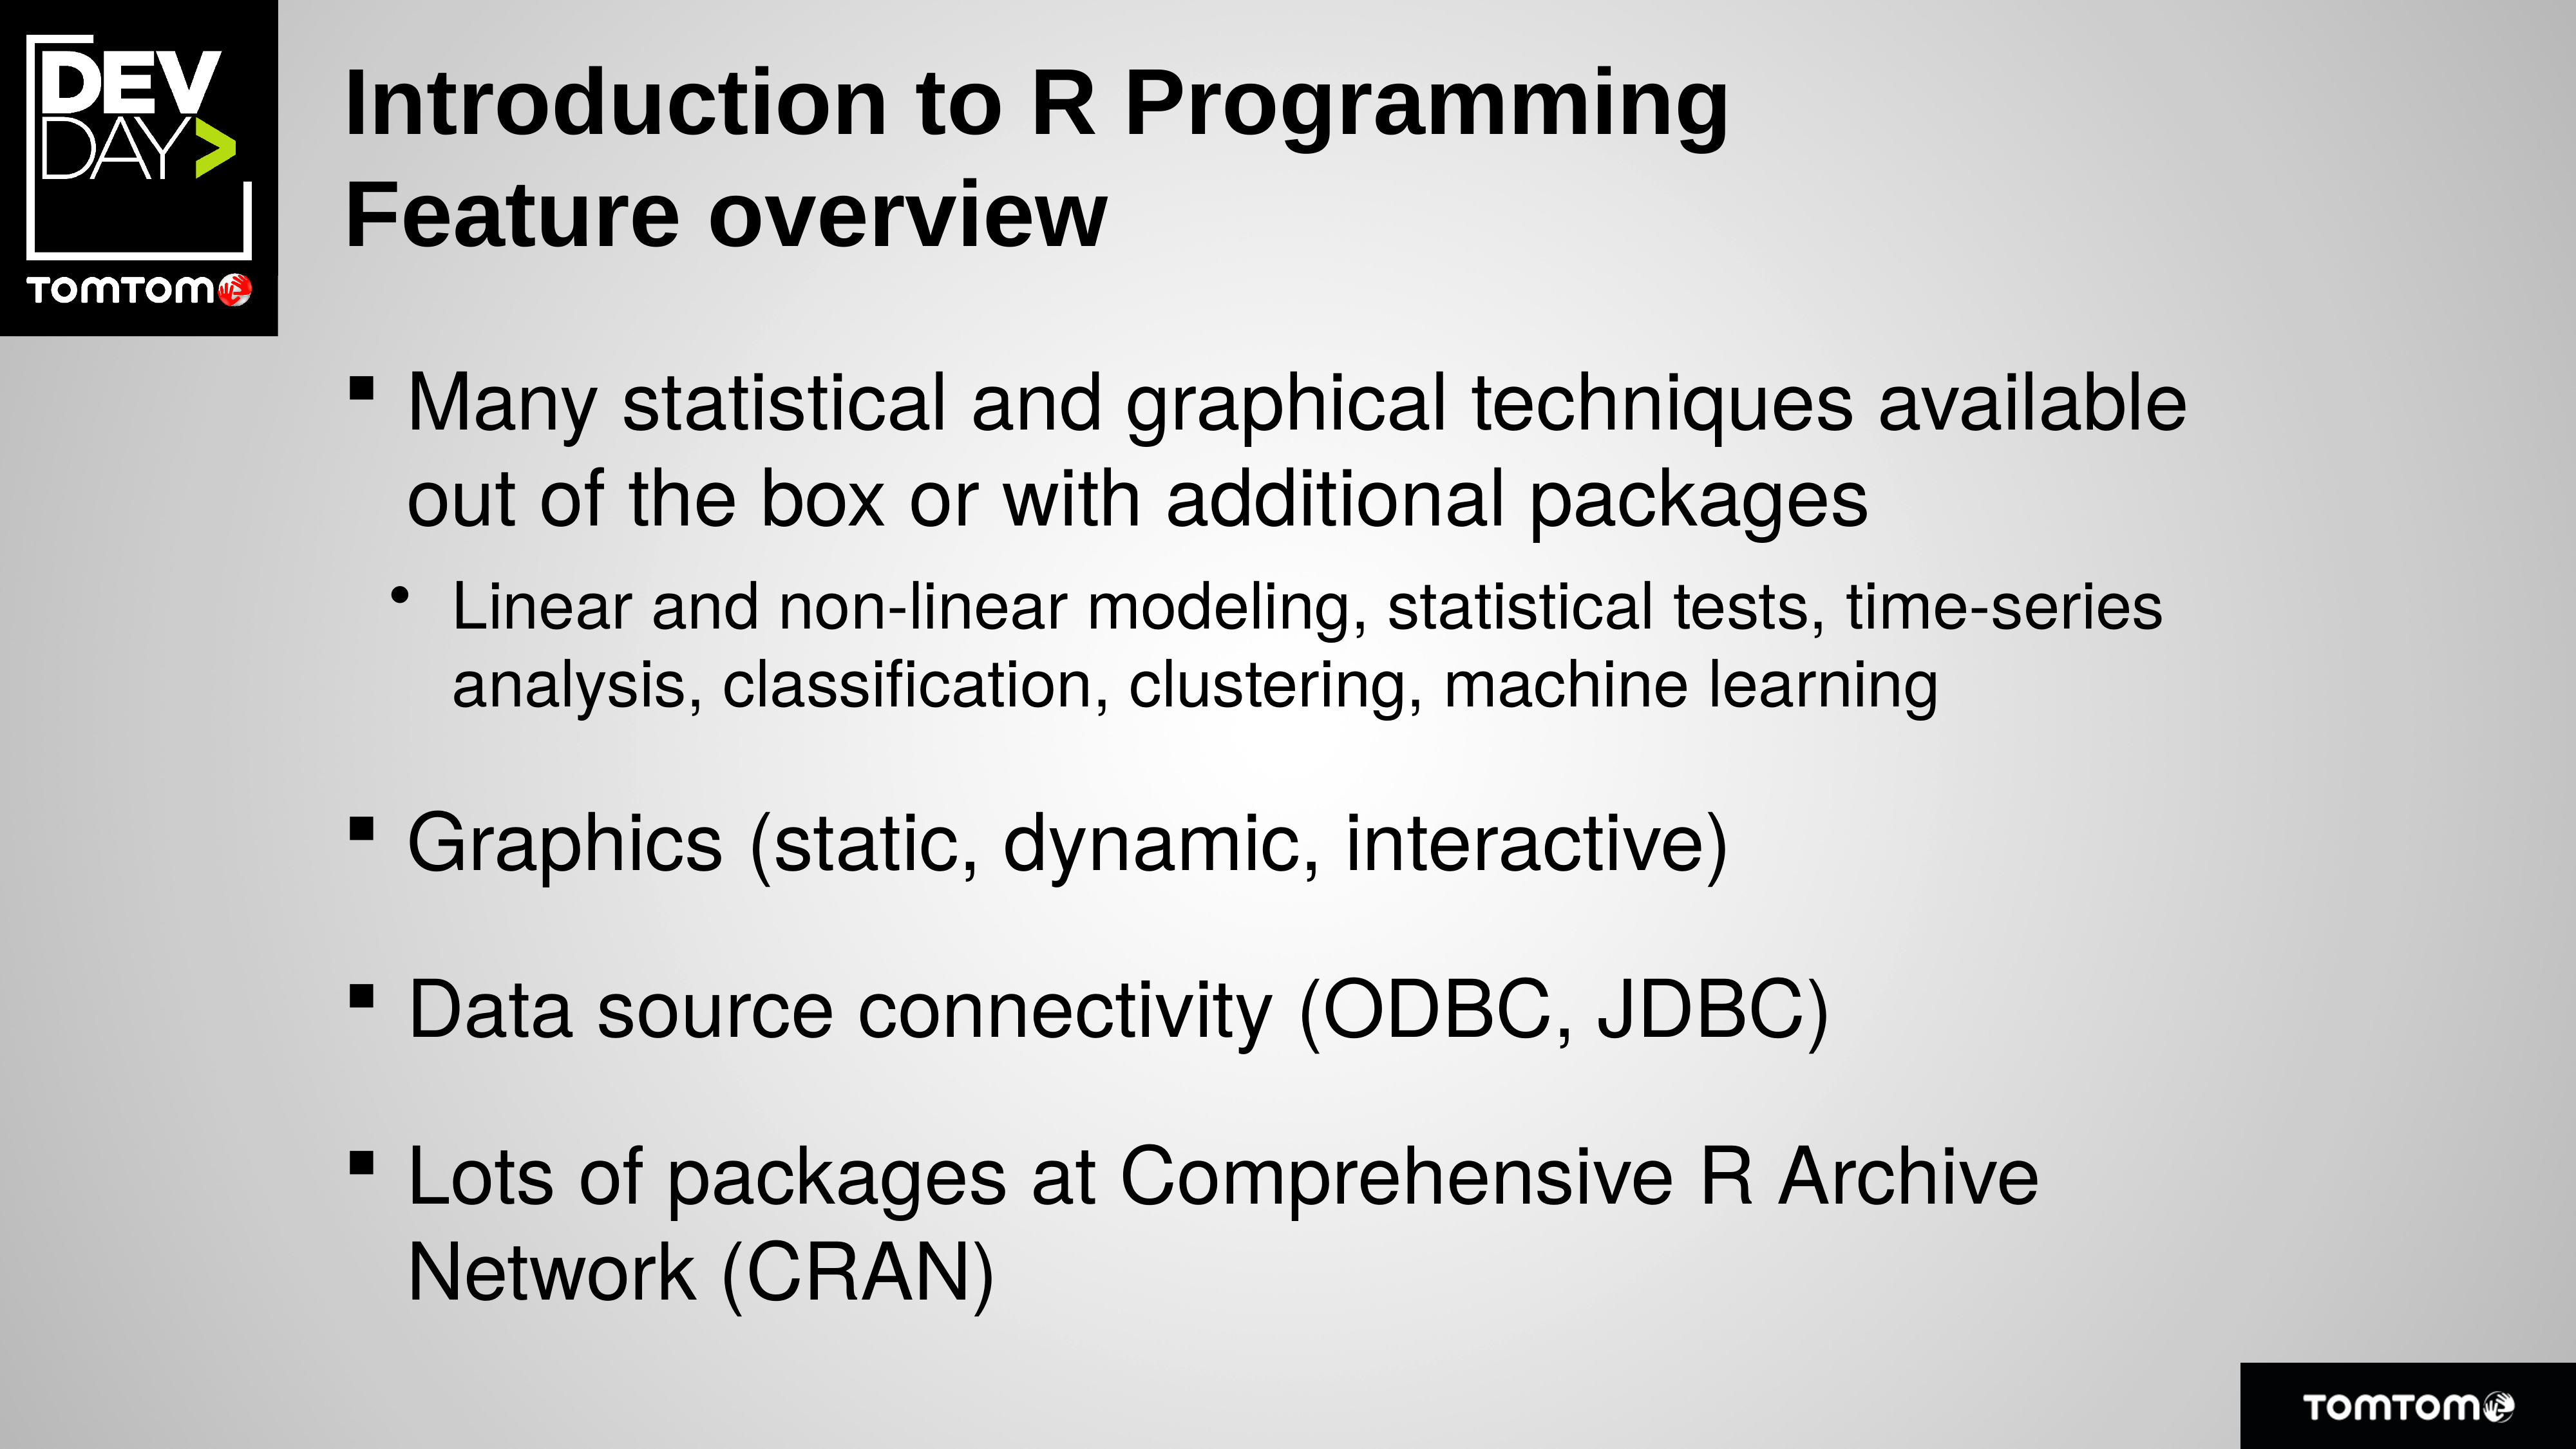

# Introduction to R Programming Feature overview
Many statistical and graphical techniques available out of the box or with additional packages
Linear and non-linear modeling, statistical tests, time-series analysis, classification, clustering, machine learning
Graphics (static, dynamic, interactive)
Data source connectivity (ODBC, JDBC)
Lots of packages at Comprehensive R Archive Network (CRAN)